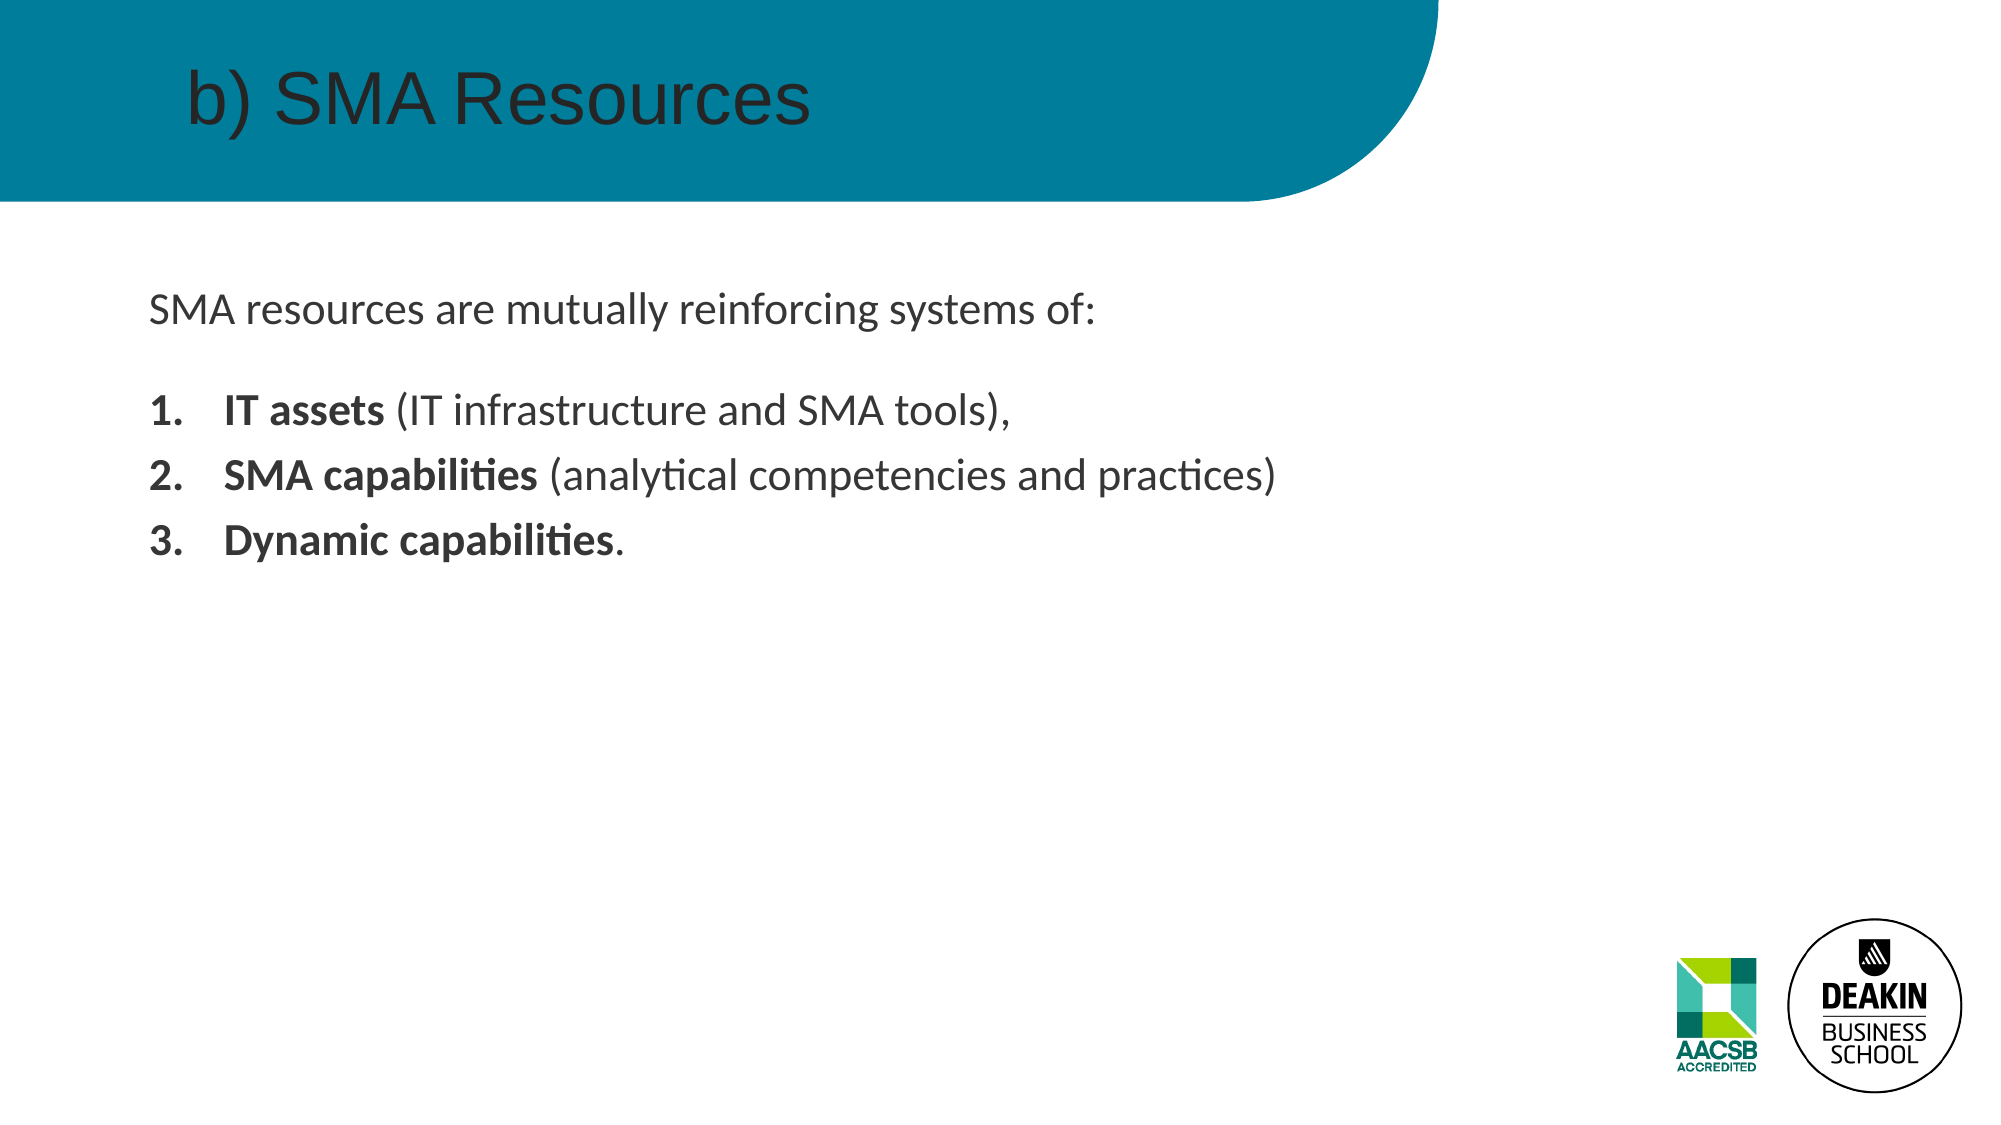

# b) SMA Resources
SMA resources are mutually reinforcing systems of:

IT assets (IT infrastructure and SMA tools),
SMA capabilities (analytical competencies and practices)
Dynamic capabilities.